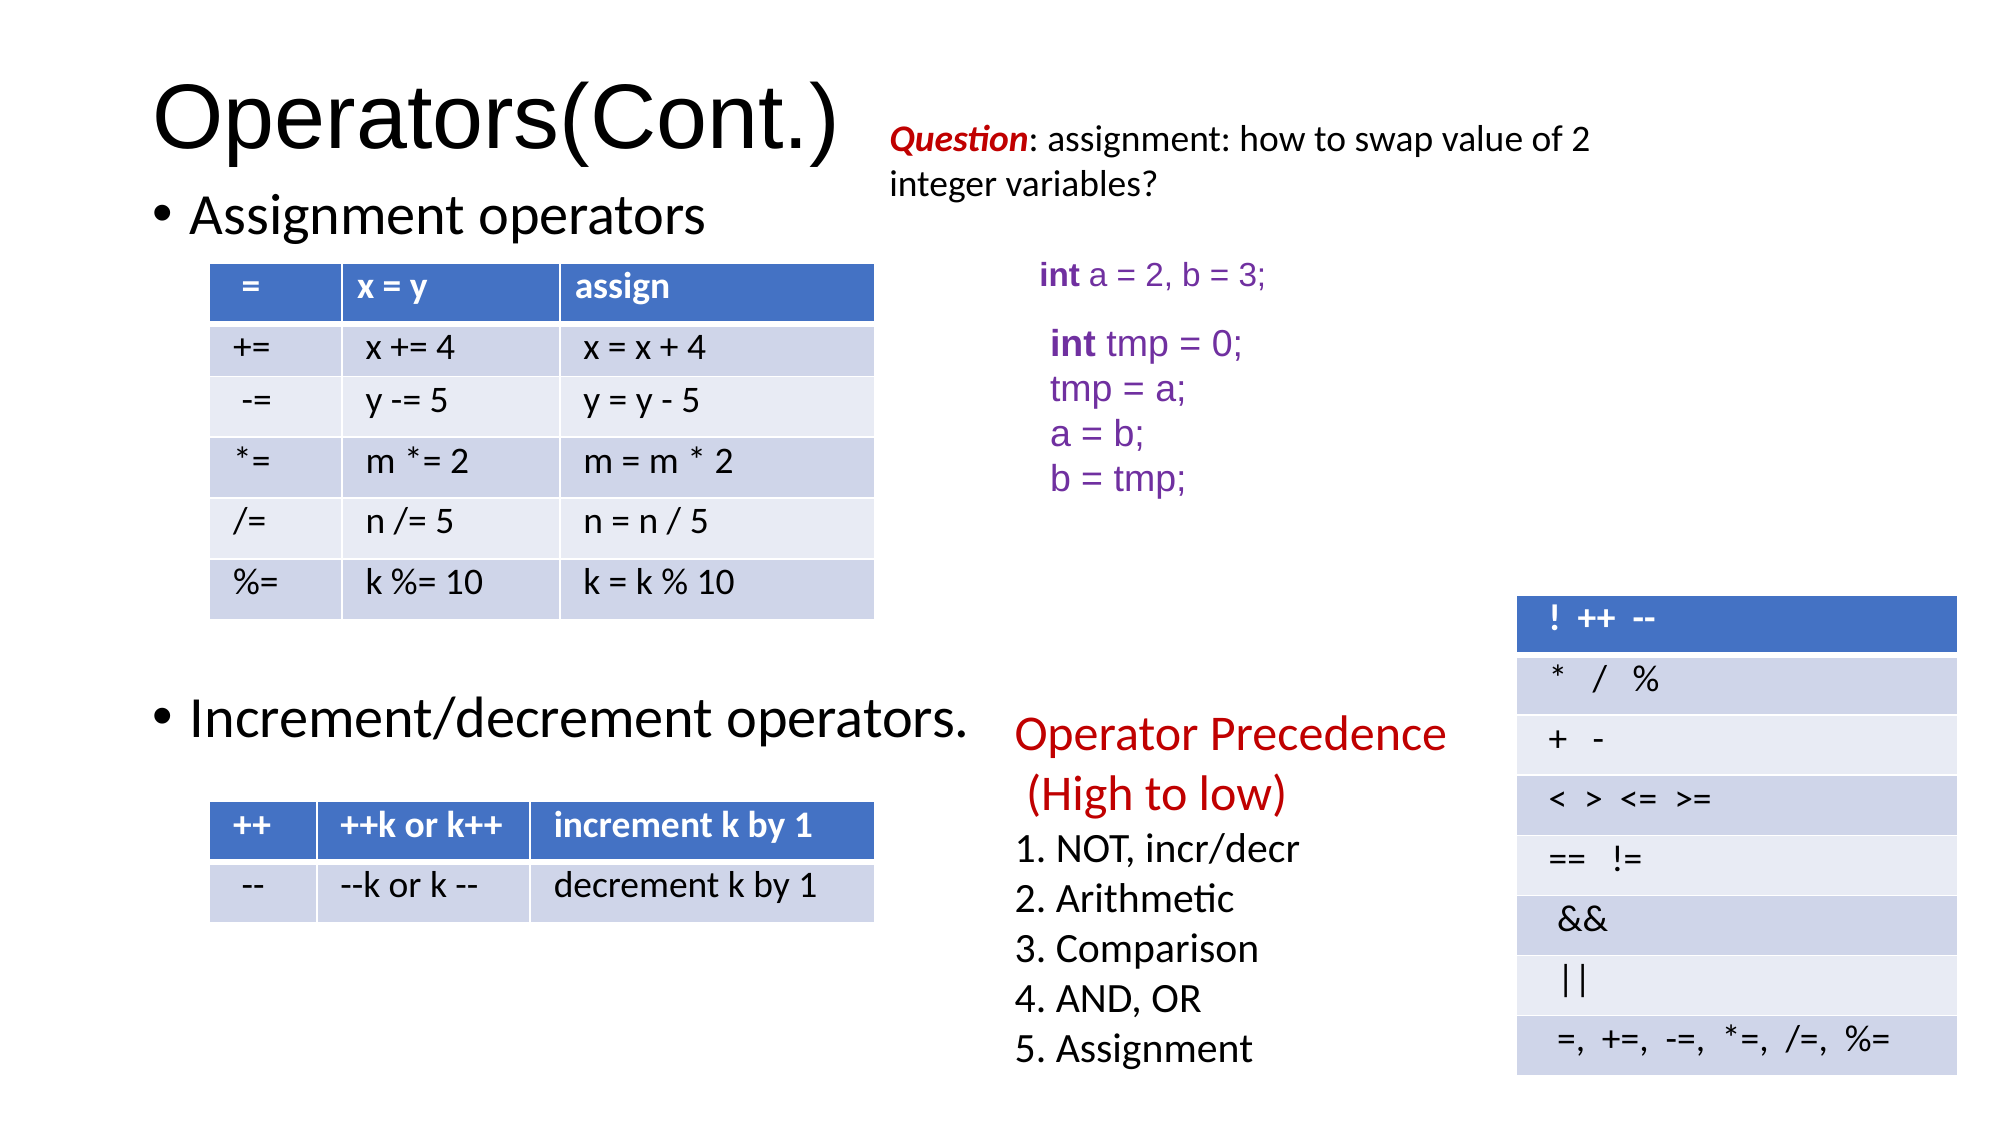

# Operators(Cont.)
Question: assignment: how to swap value of 2 integer variables?

	int a = 2, b = 3;
Assignment operators

Increment/decrement operators.
| = | x = y | assign |
| --- | --- | --- |
| += | x += 4 | x = x + 4 |
| -= | y -= 5 | y = y - 5 |
| \*= | m \*= 2 | m = m \* 2 |
| /= | n /= 5 | n = n / 5 |
| %= | k %= 10 | k = k % 10 |
int tmp = 0;
tmp = a;
a = b;
b = tmp;
| ! ++ -- |
| --- |
| \* / % |
| + - |
| < > <= >= |
| == != |
| && |
| || |
| =, +=, -=, \*=, /=, %= |
Operator Precedence
 (High to low)
1. NOT, incr/decr
2. Arithmetic
3. Comparison
4. AND, OR
5. Assignment

| ++ | ++k or k++ | increment k by 1 |
| --- | --- | --- |
| -- | --k or k -- | decrement k by 1 |